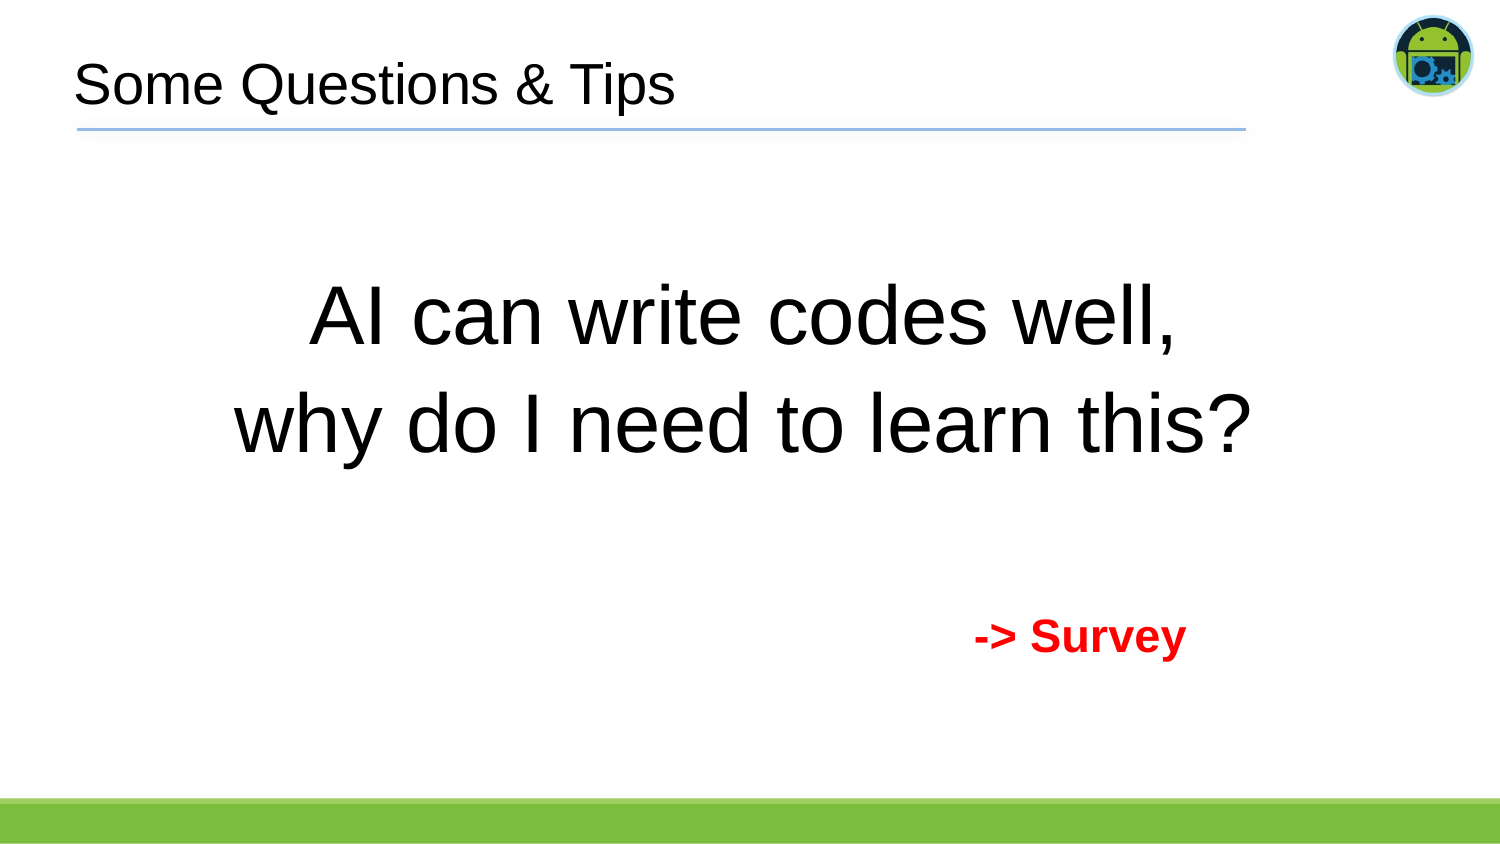

# Some Questions & Tips

AI can write codes well,
why do I need to learn this?

-> Survey